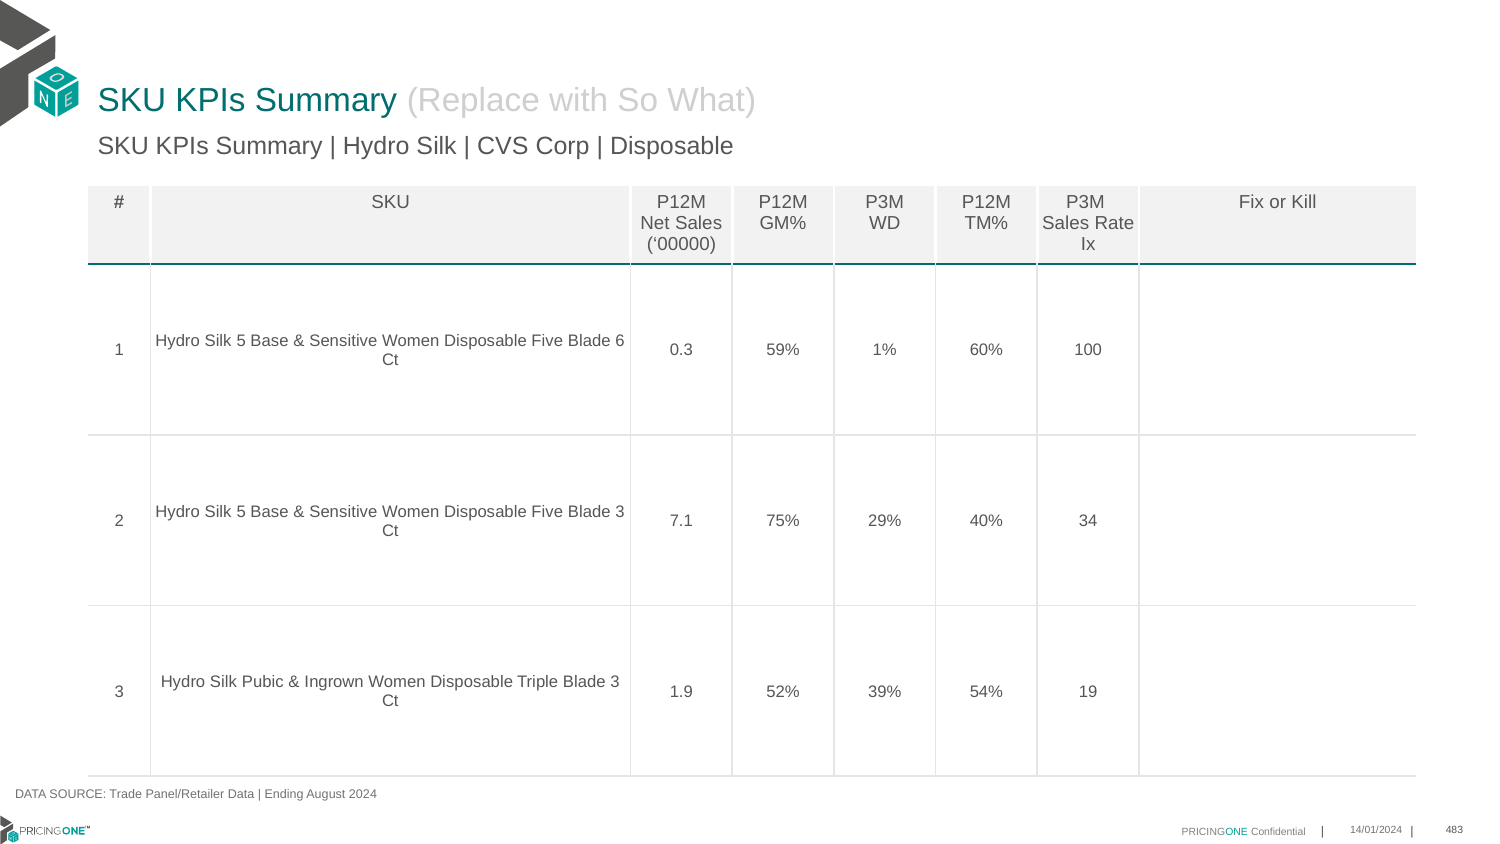

# SKU KPIs Summary (Replace with So What)
SKU KPIs Summary | Hydro Silk | CVS Corp | Disposable
| # | SKU | P12M Net Sales (‘00000) | P12M GM% | P3M WD | P12M TM% | P3M Sales Rate Ix | Fix or Kill |
| --- | --- | --- | --- | --- | --- | --- | --- |
| 1 | Hydro Silk 5 Base & Sensitive Women Disposable Five Blade 6 Ct | 0.3 | 59% | 1% | 60% | 100 |  |
| 2 | Hydro Silk 5 Base & Sensitive Women Disposable Five Blade 3 Ct | 7.1 | 75% | 29% | 40% | 34 |  |
| 3 | Hydro Silk Pubic & Ingrown Women Disposable Triple Blade 3 Ct | 1.9 | 52% | 39% | 54% | 19 |  |
DATA SOURCE: Trade Panel/Retailer Data | Ending August 2024

14/01/2024
483